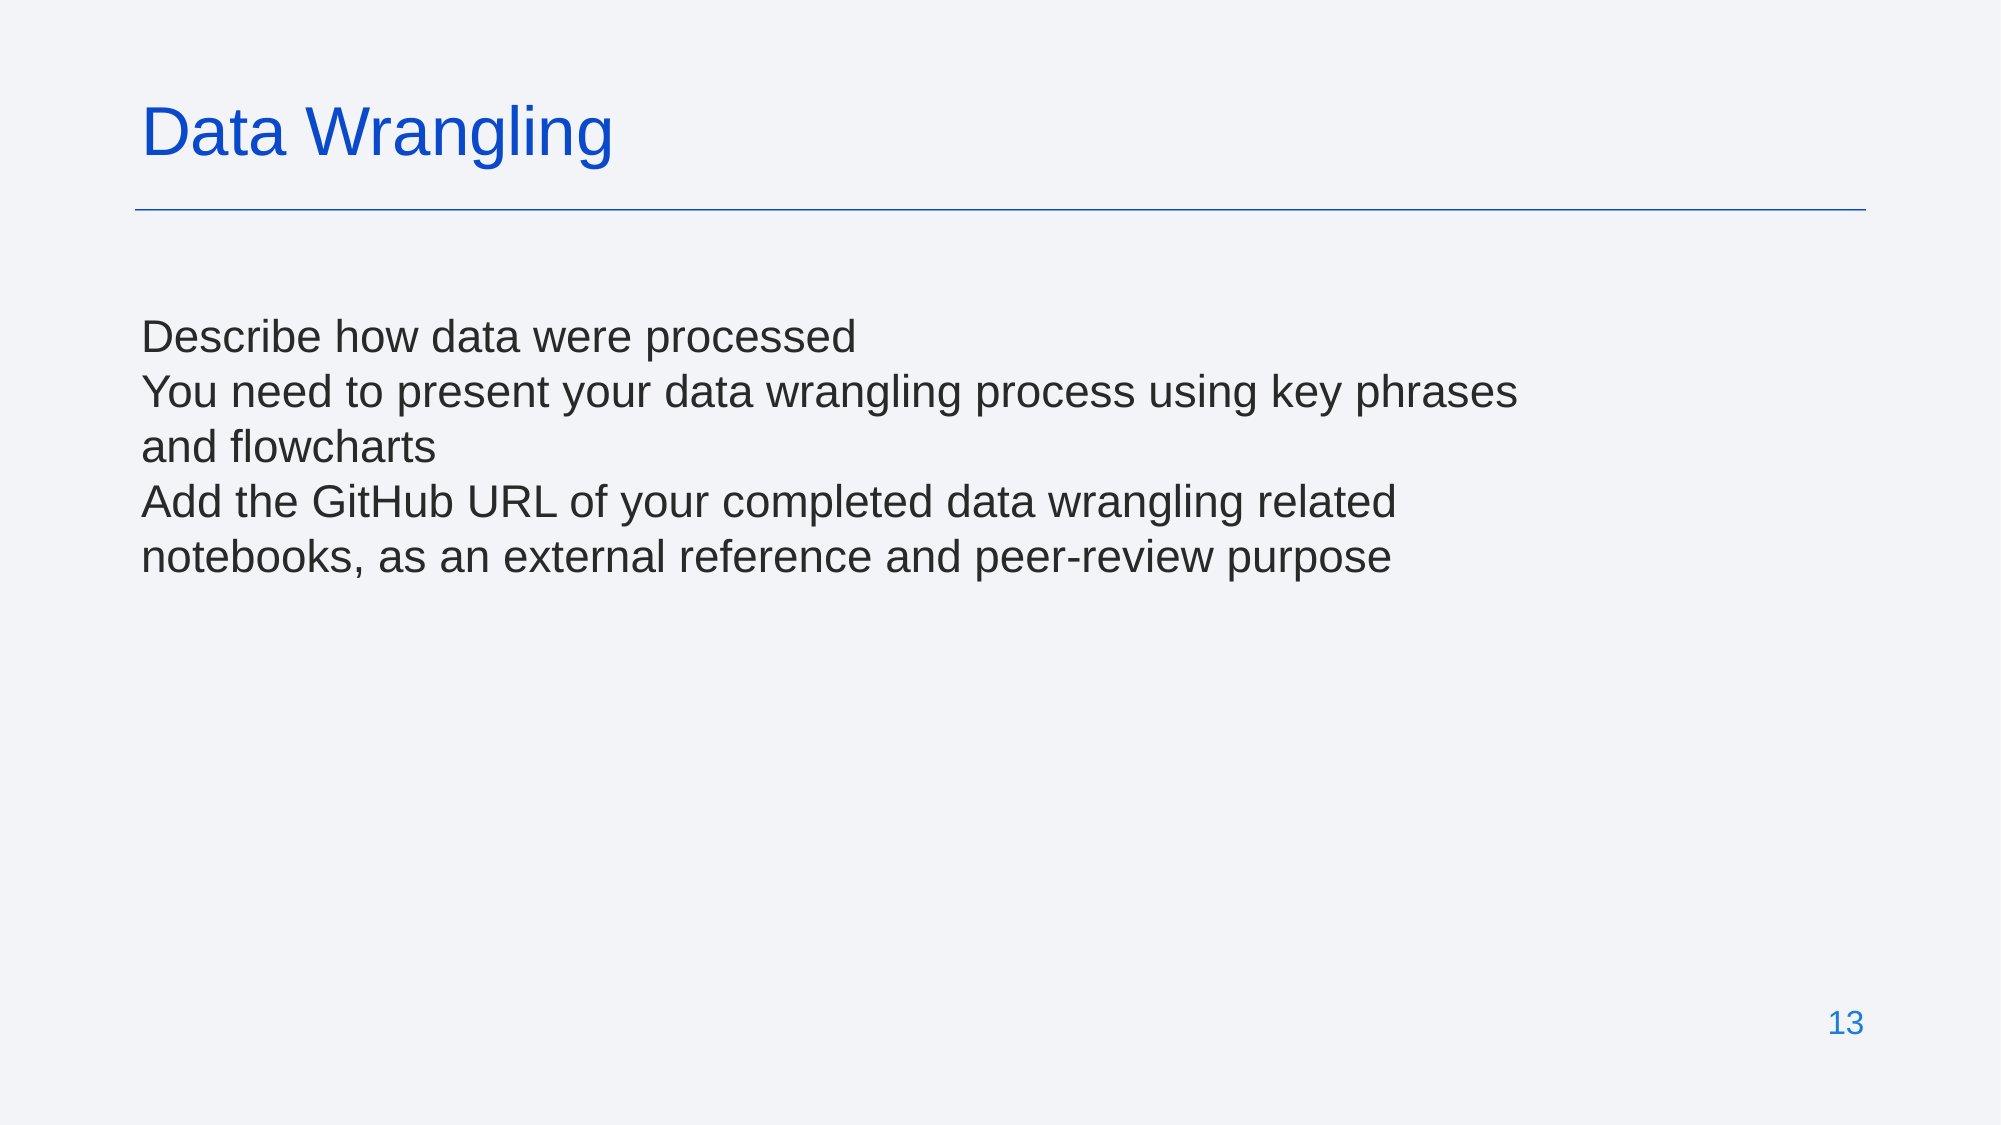

Data Wrangling
Describe how data were processed
You need to present your data wrangling process using key phrases and flowcharts
Add the GitHub URL of your completed data wrangling related notebooks, as an external reference and peer-review purpose

13